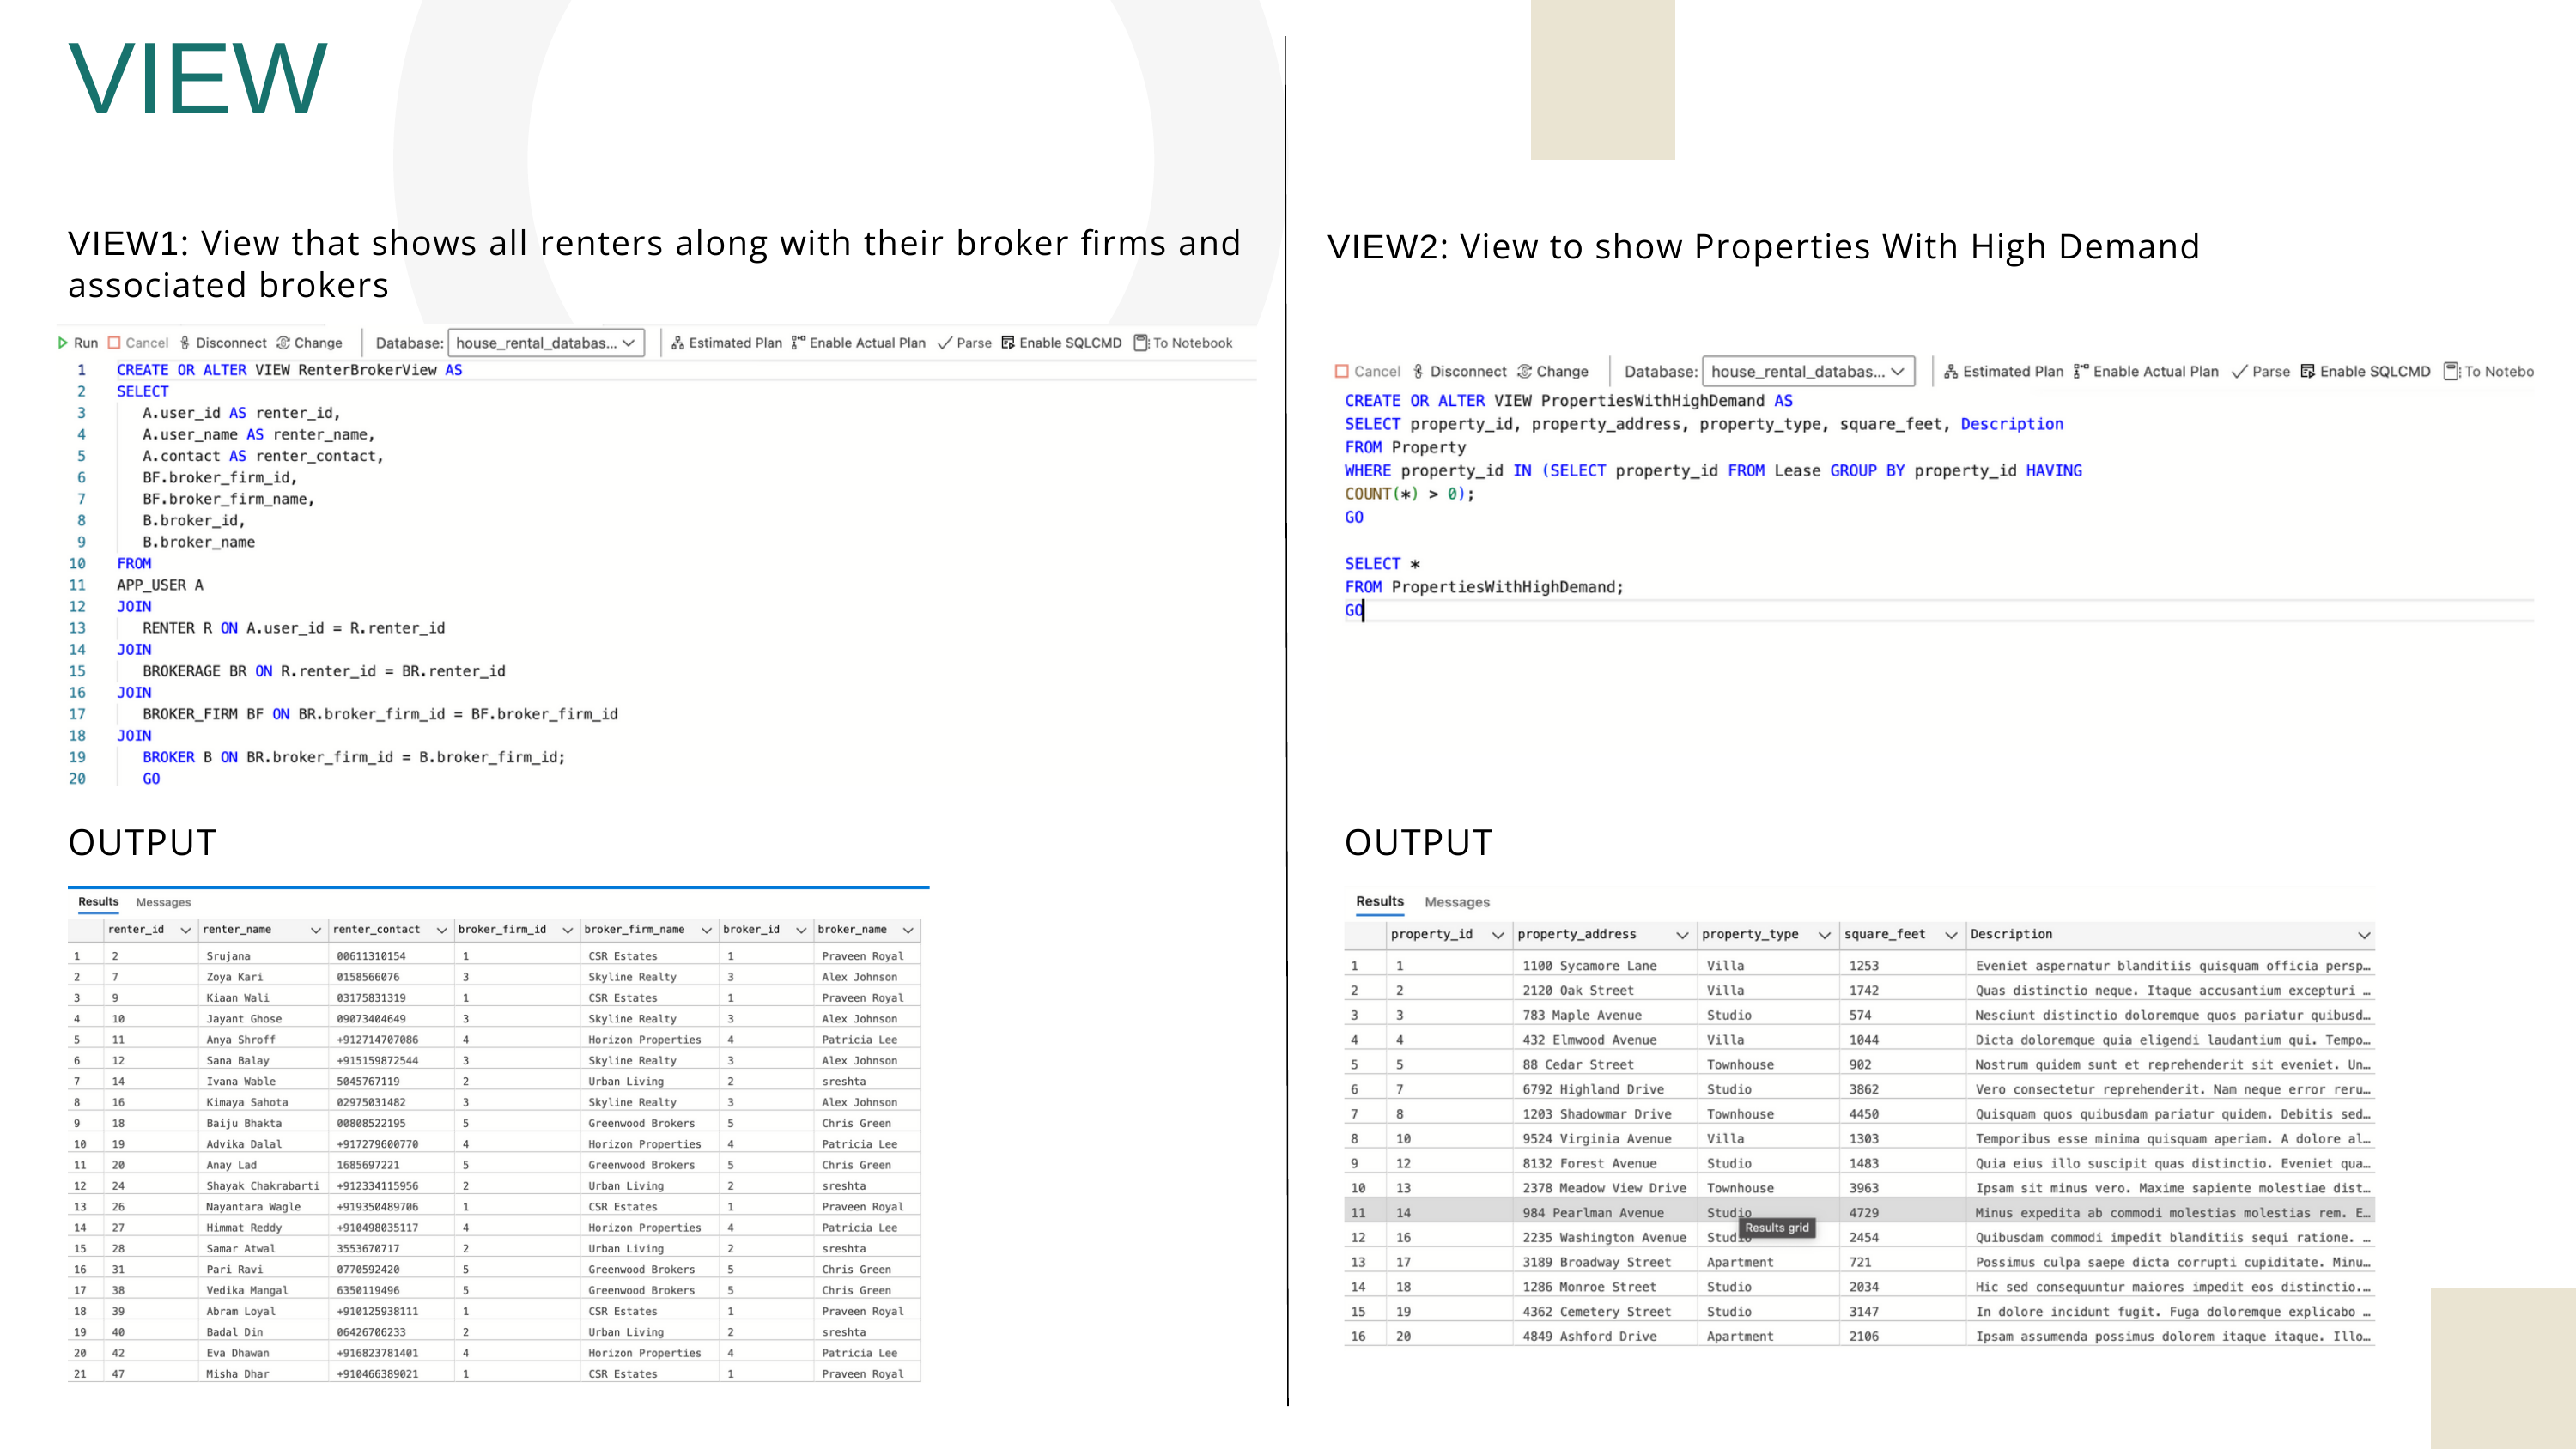

VIEW

VIEW2: View to show Properties With High Demand
VIEW1: View that shows all renters along with their broker firms and associated brokers

OUTPUT
OUTPUT